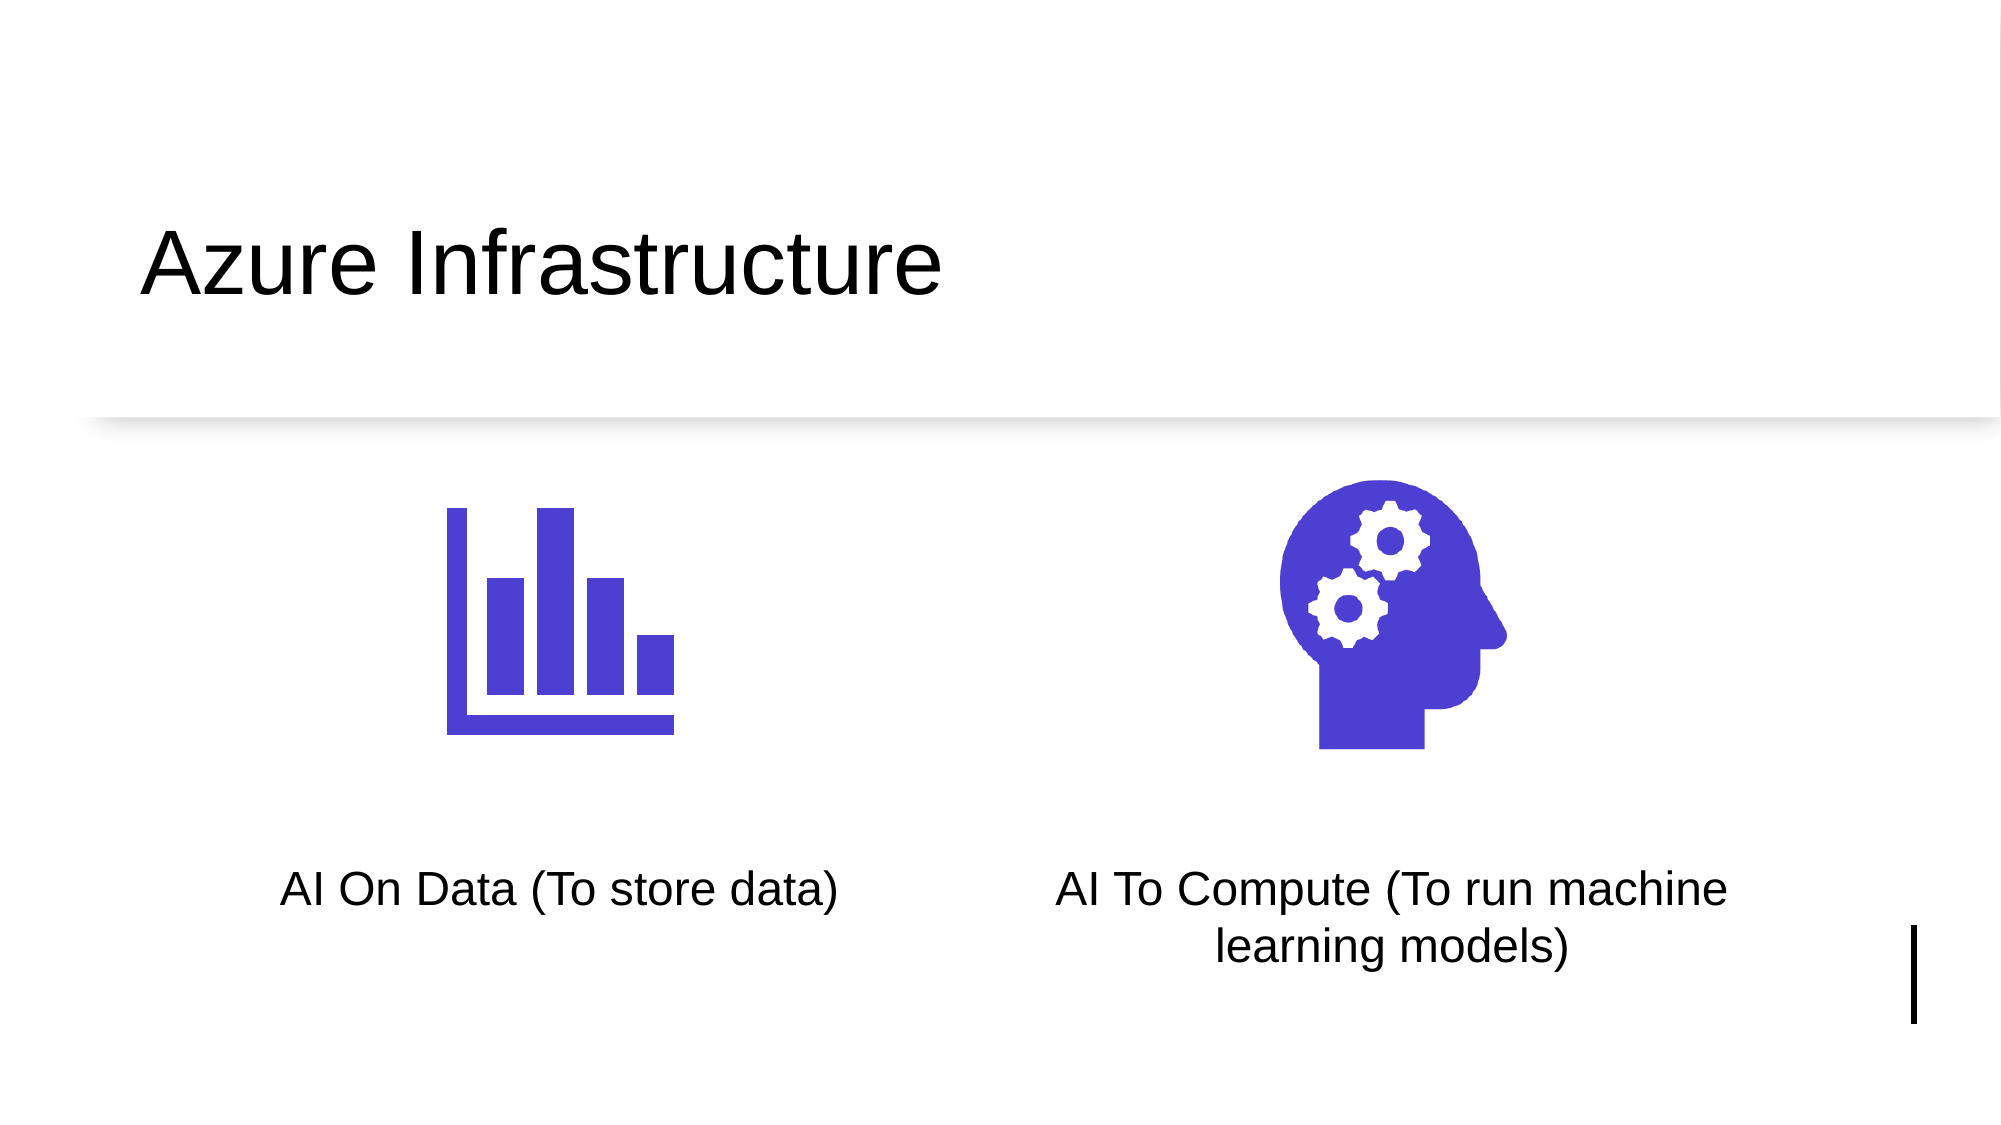

# Azure Infrastructure
AI On Data (To store data)
AI To Compute (To run machine learning models)